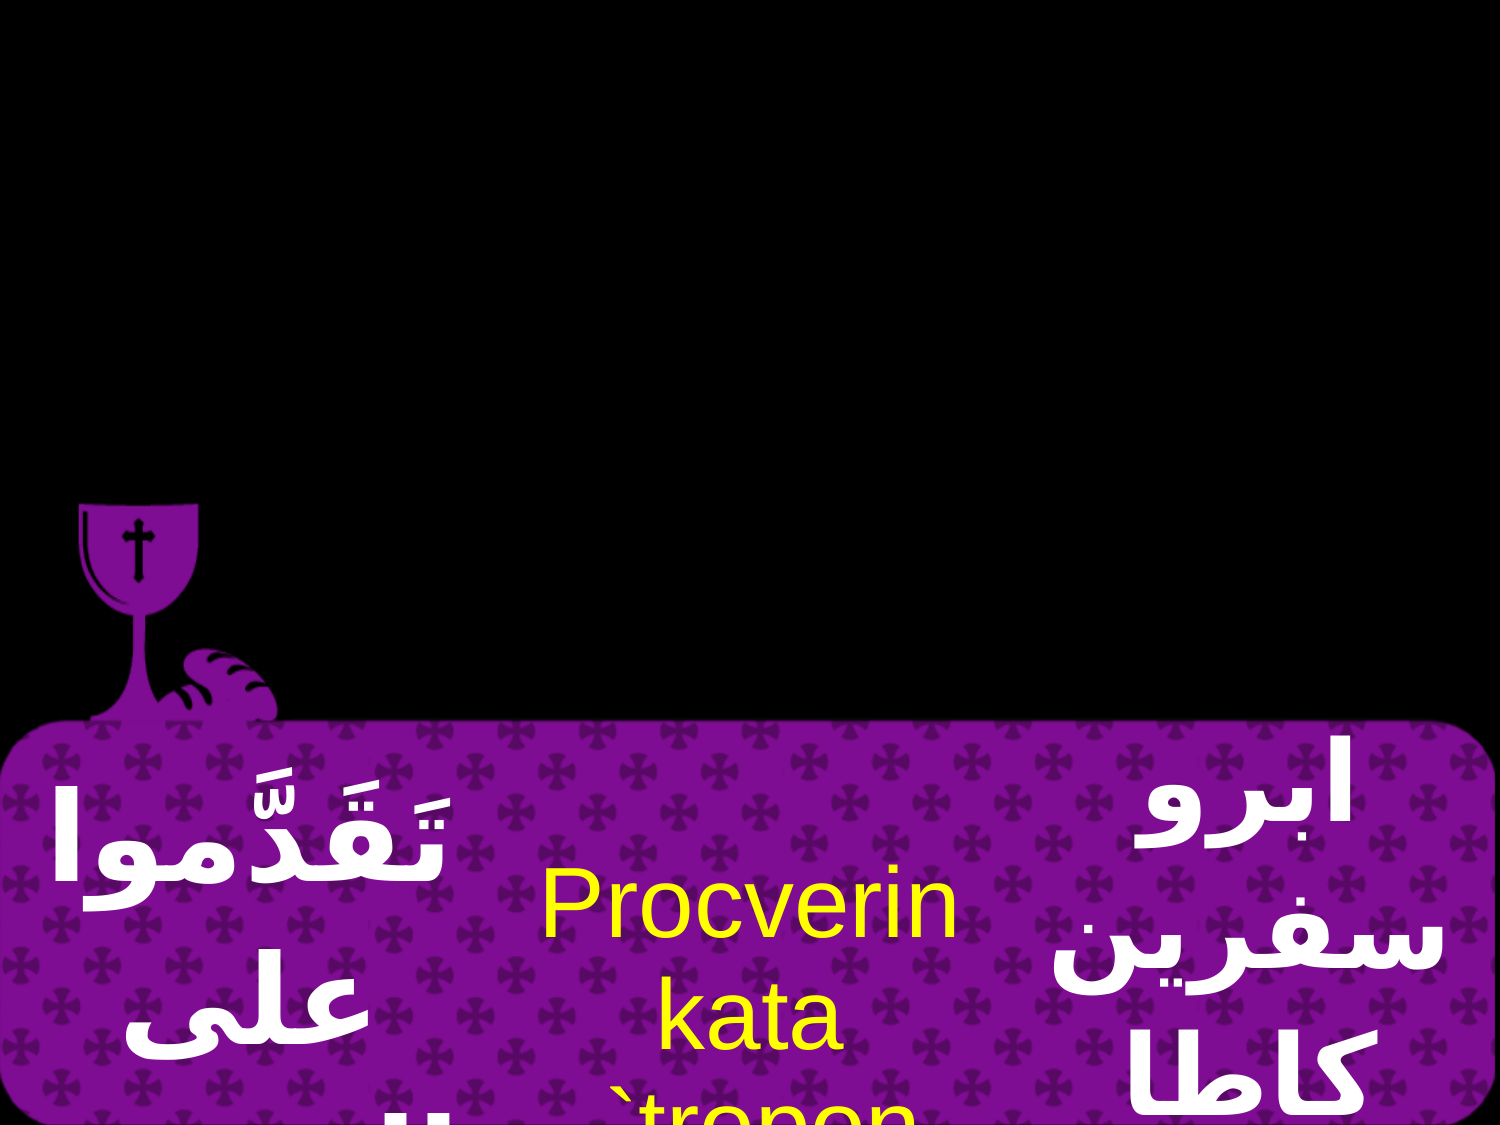

| تَقَدَّموا على الرسمِ | Procverin kata `tropon | ابرو سفرين كاطا اطروبو |
| --- | --- | --- |